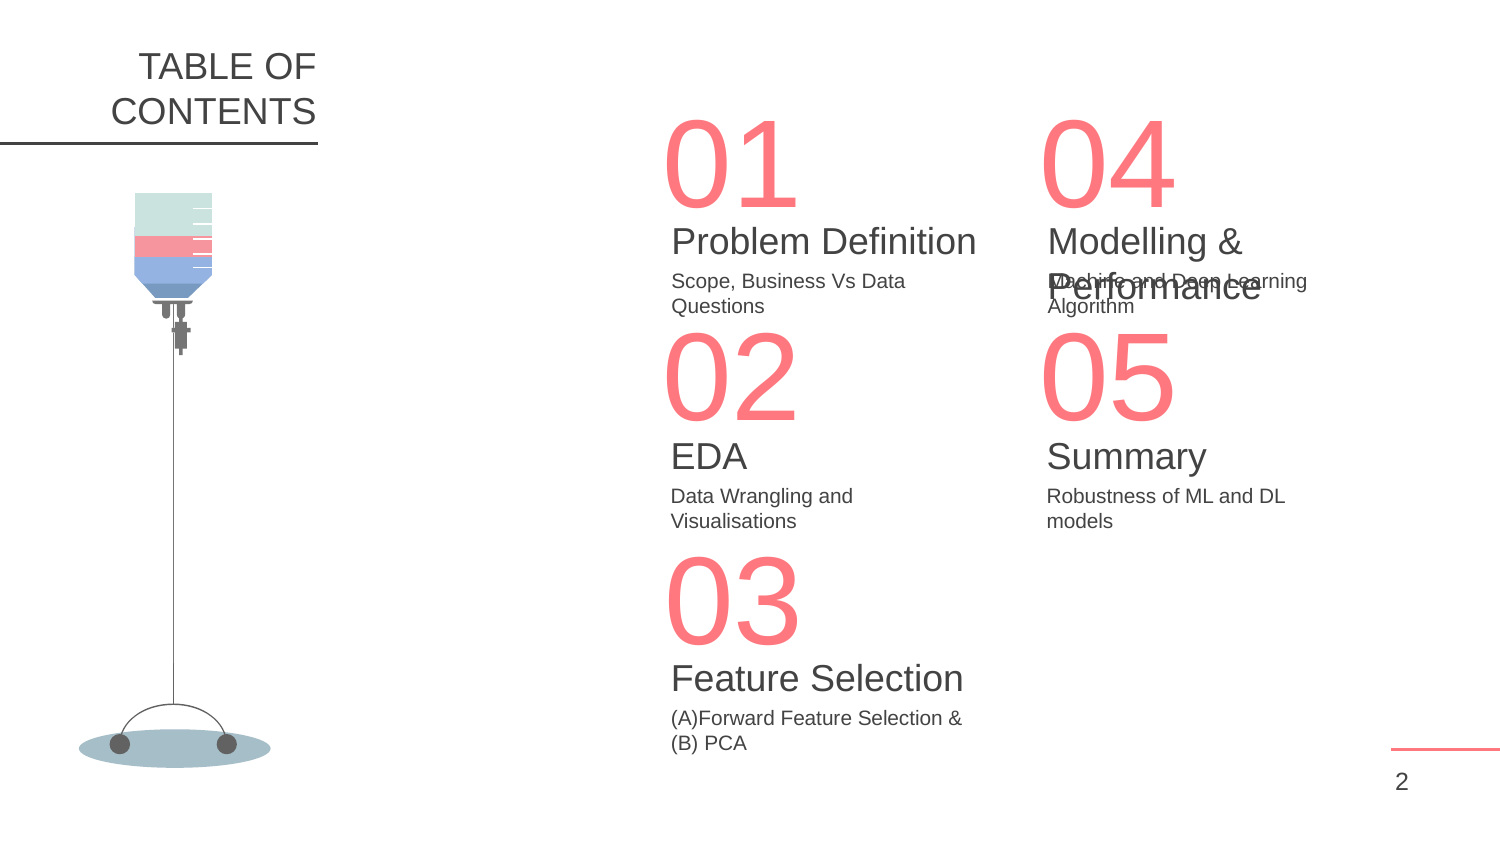

TABLE OF CONTENTS
# 01
04
Modelling & Performance
Problem Definition
Machine and Deep Learning Algorithm
Scope, Business Vs Data Questions
05
02
Summary
EDA
Robustness of ML and DL models
Data Wrangling and Visualisations
03
Feature Selection
(A)Forward Feature Selection & (B) PCA
2